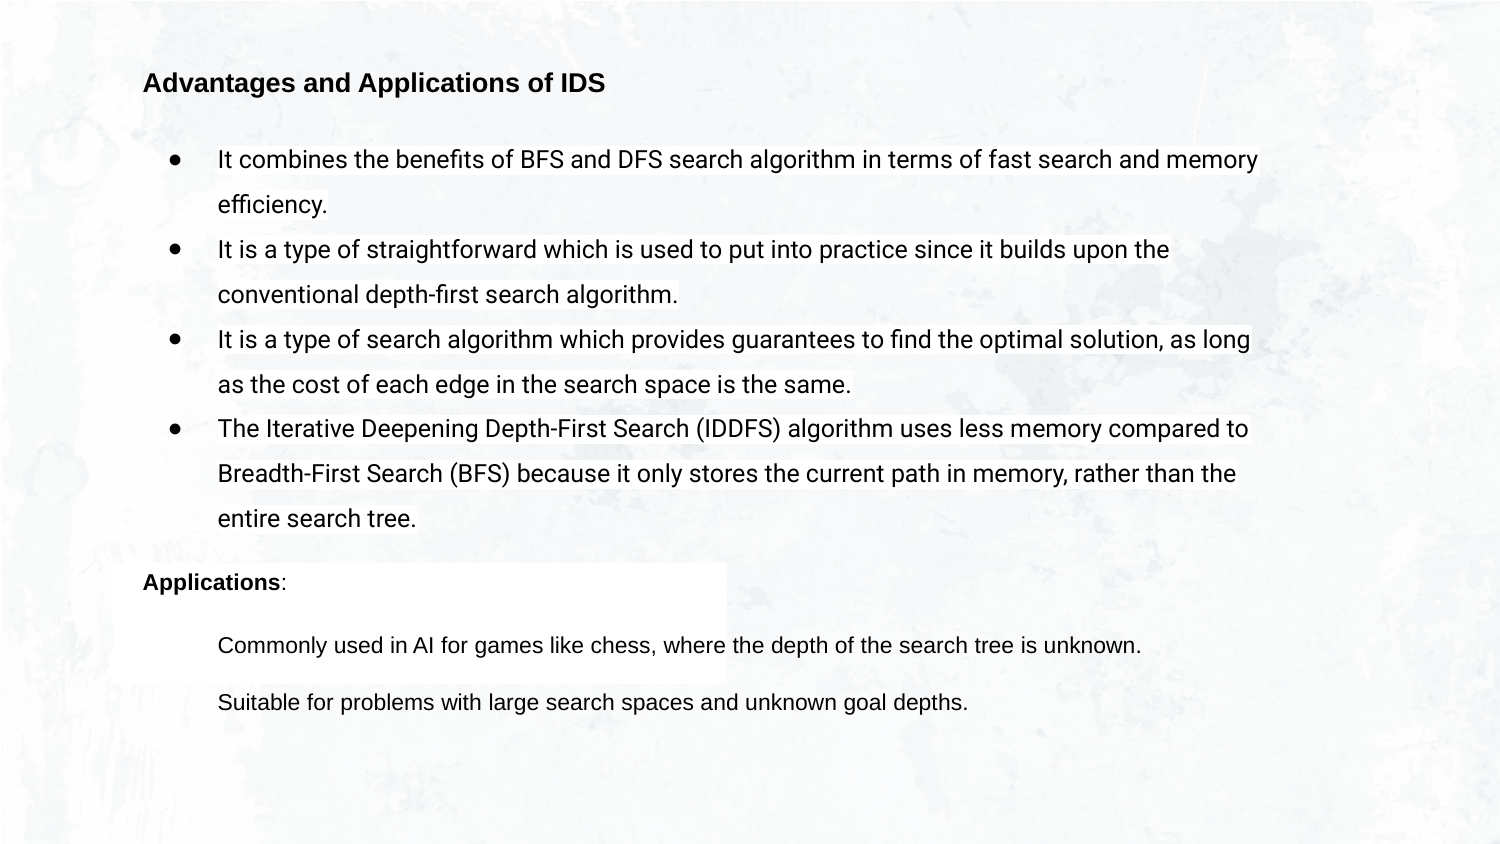

Advantages and Applications of IDS
It combines the benefits of BFS and DFS search algorithm in terms of fast search and memory efficiency.
It is a type of straightforward which is used to put into practice since it builds upon the conventional depth-first search algorithm.
It is a type of search algorithm which provides guarantees to find the optimal solution, as long as the cost of each edge in the search space is the same.
The Iterative Deepening Depth-First Search (IDDFS) algorithm uses less memory compared to Breadth-First Search (BFS) because it only stores the current path in memory, rather than the entire search tree.
Applications:
Commonly used in AI for games like chess, where the depth of the search tree is unknown.
Suitable for problems with large search spaces and unknown goal depths.